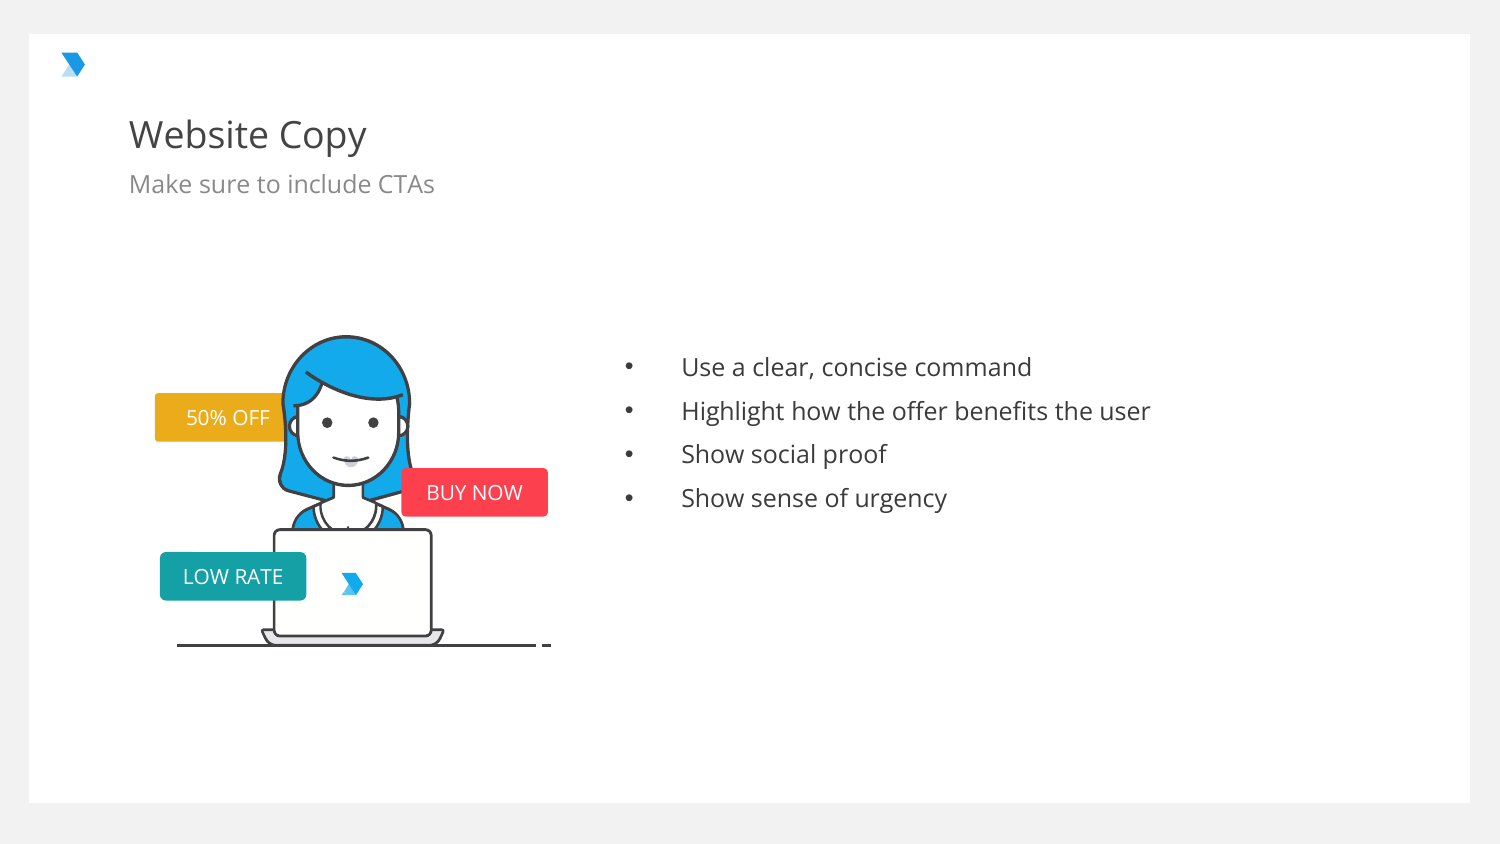

# Website Copy
Make sure to include CTAs
Use a clear, concise command
Highlight how the offer benefits the user
Show social proof
Show sense of urgency

50% OFF
BUY NOW
LOW RATE